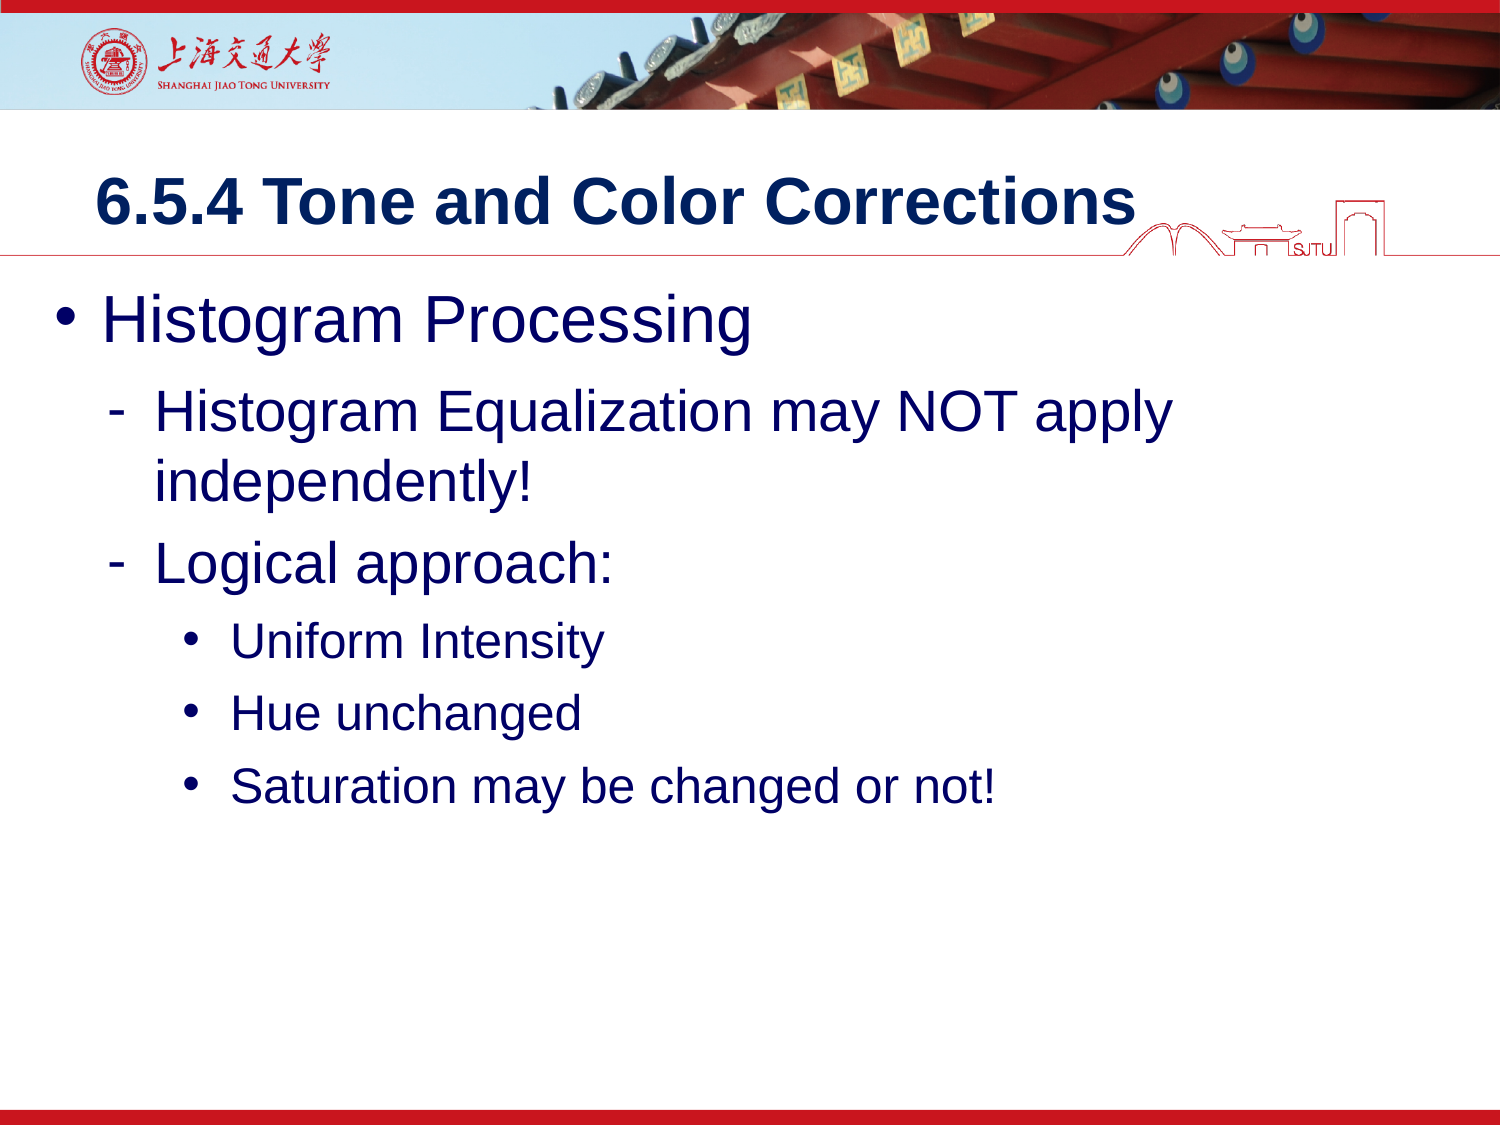

# 6.5.4 Tone and Color Corrections
Histogram Processing
Histogram Equalization may NOT apply independently!
Logical approach:
Uniform Intensity
Hue unchanged
Saturation may be changed or not!